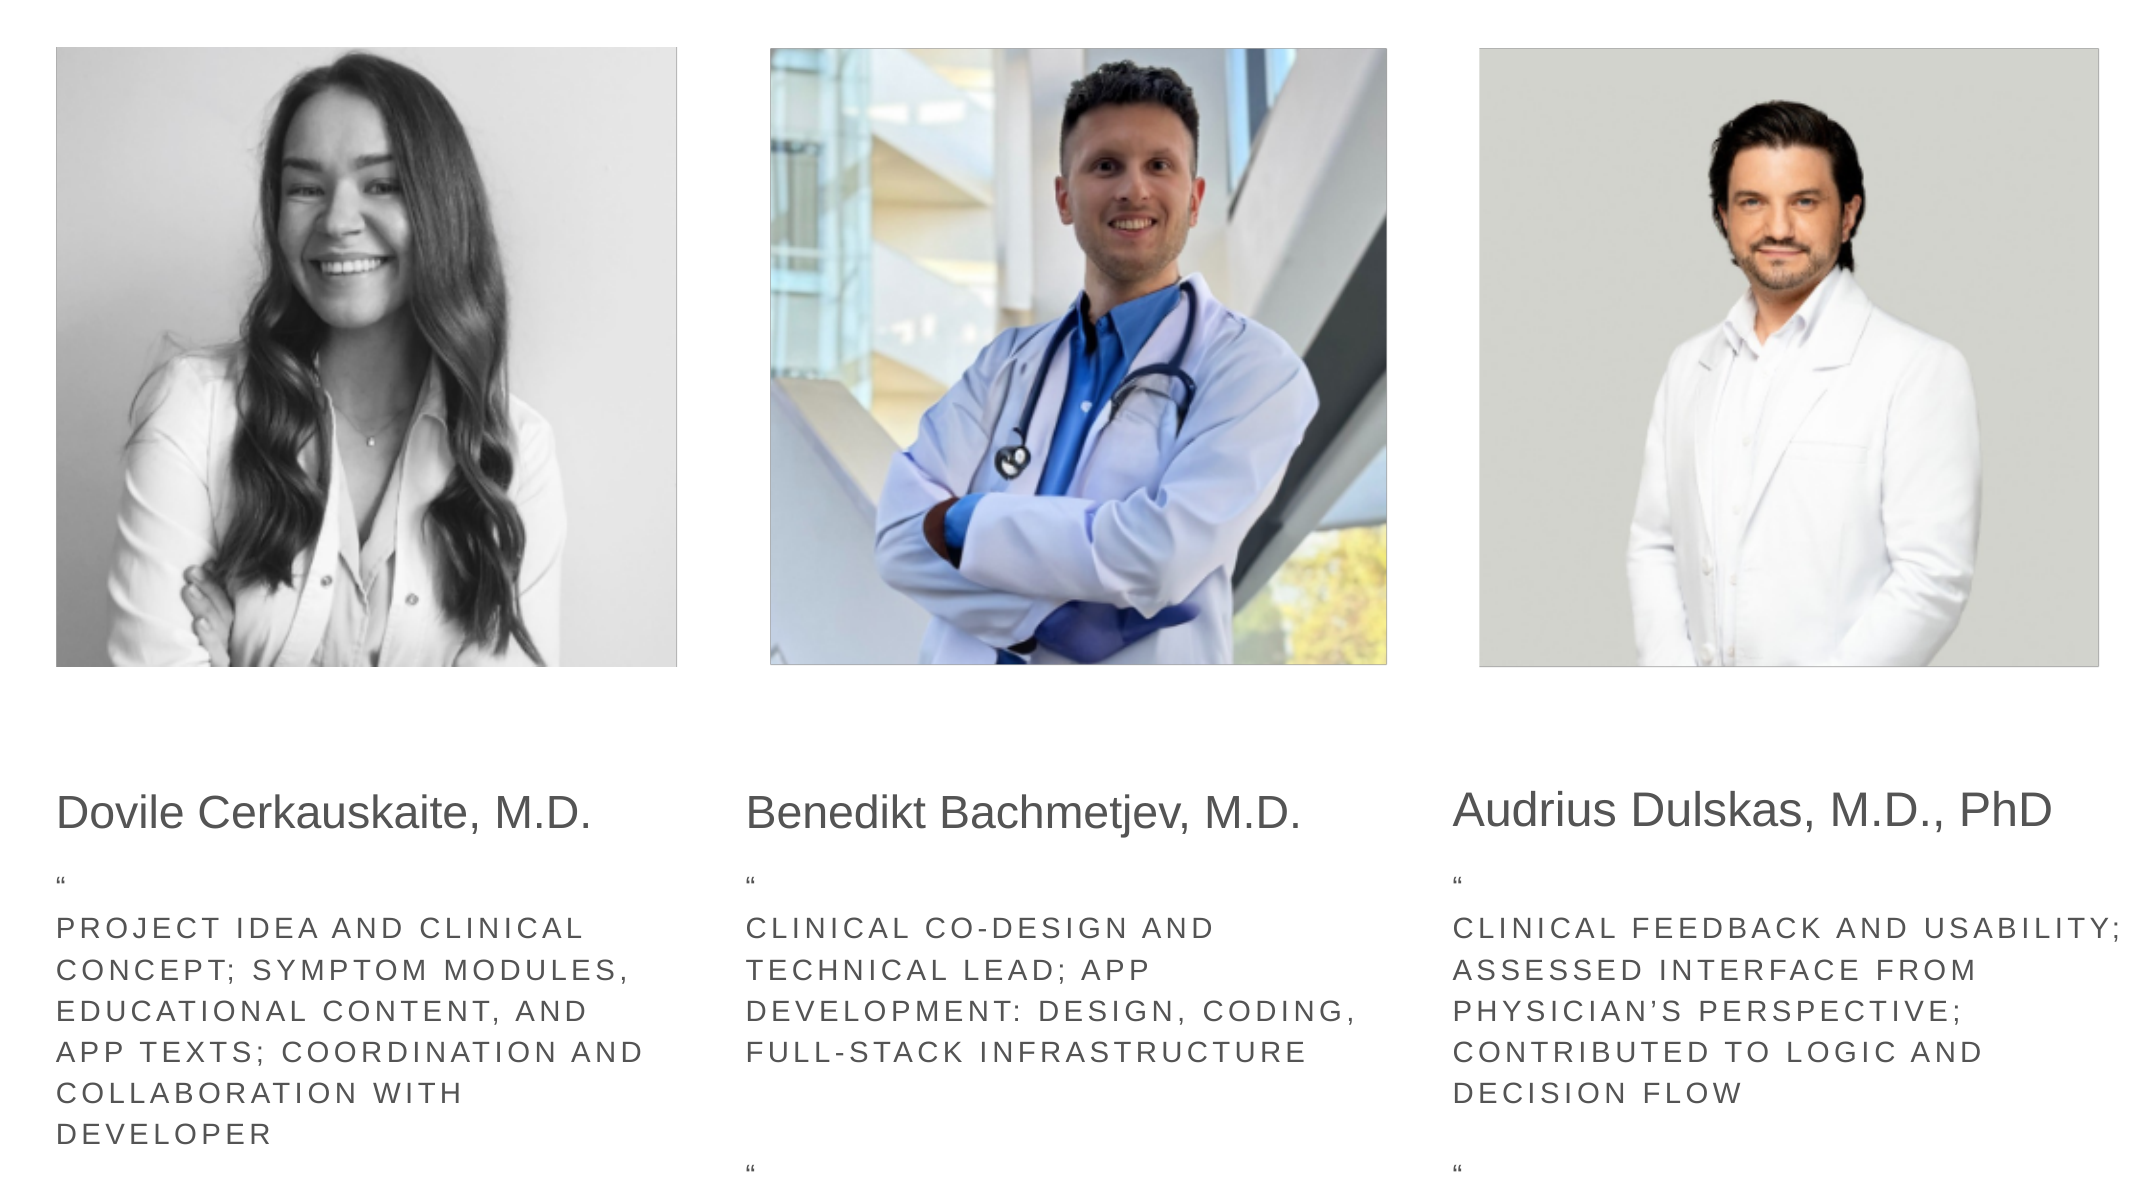

Audrius Dulskas, M.D., PhD
“
CLINICAL FEEDBACK AND USABILITY; ASSESSED INTERFACE FROM PHYSICIAN’S PERSPECTIVE; CONTRIBUTED TO LOGIC AND DECISION FLOW

“
Dovile Cerkauskaite, M.D.
“
PROJECT IDEA AND CLINICAL CONCEPT; SYMPTOM MODULES, EDUCATIONAL CONTENT, AND APP TEXTS; COORDINATION AND COLLABORATION WITH DEVELOPER

“
Benedikt Bachmetjev, M.D.
“
CLINICAL CO-DESIGN AND TECHNICAL LEAD; APP DEVELOPMENT: DESIGN, CODING, FULL-STACK INFRASTRUCTURE

“